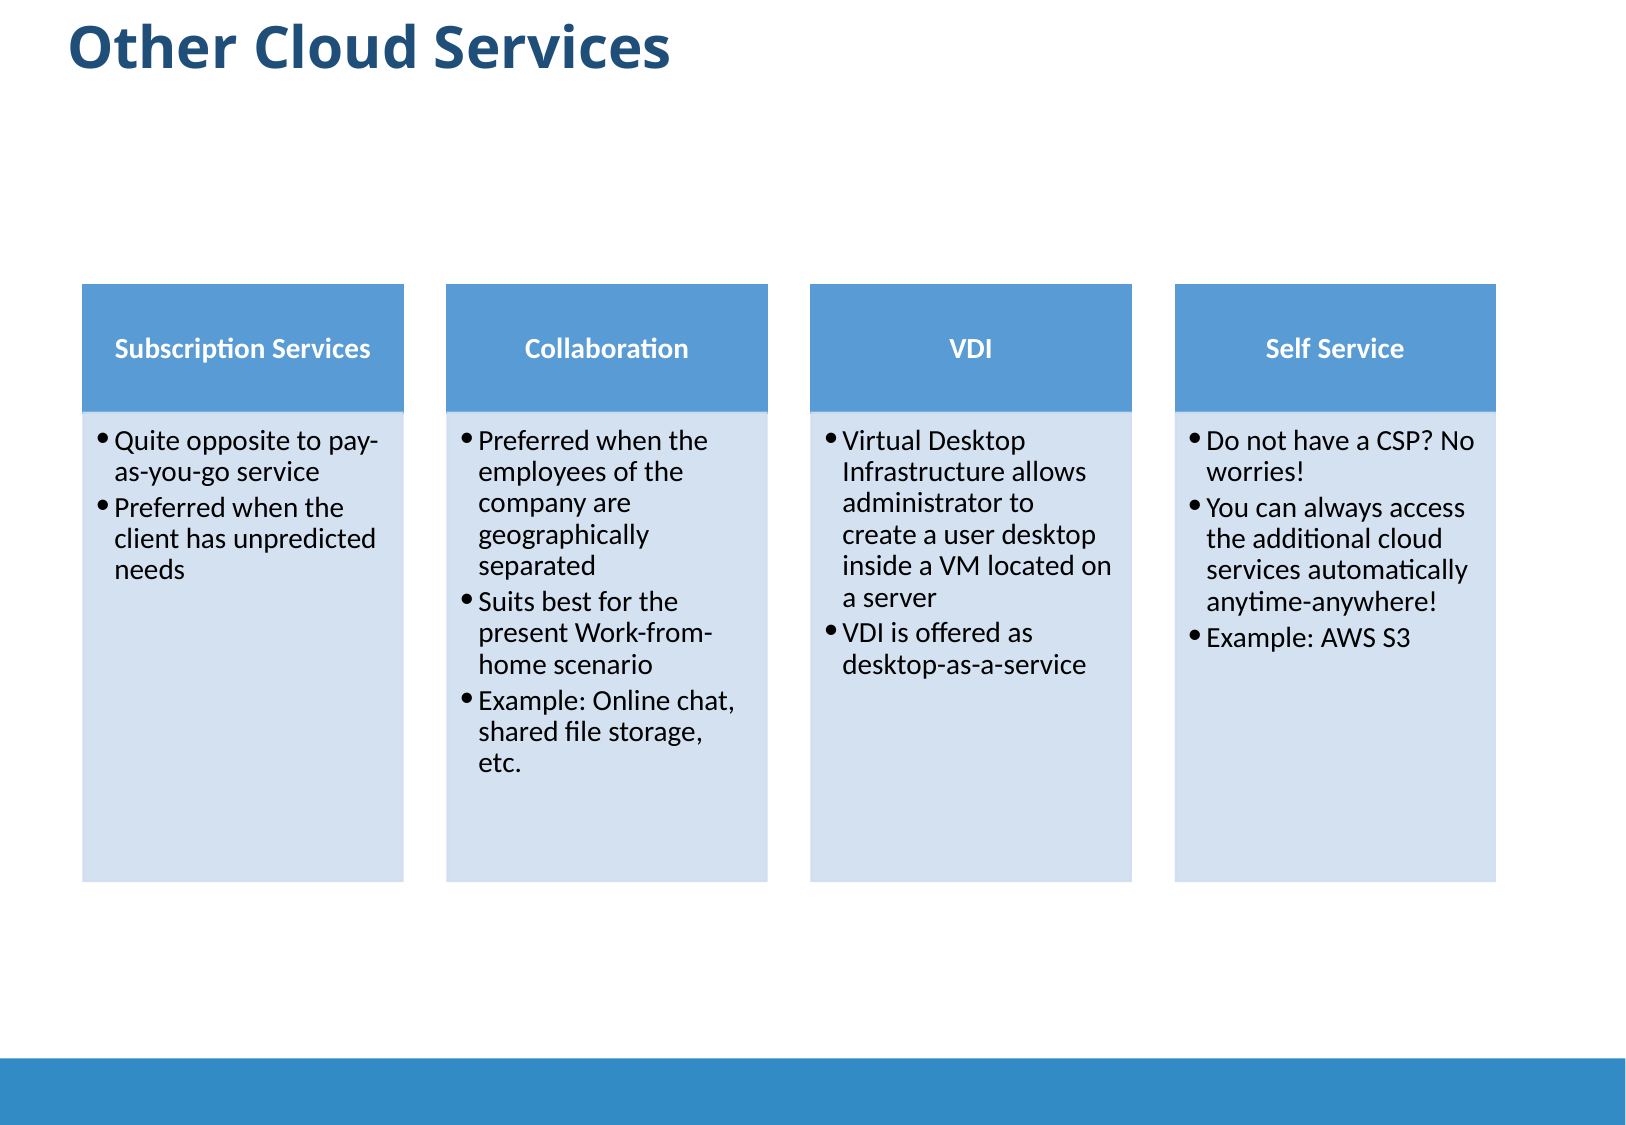

Other Cloud Services

Subscription Services

Collaboration

VDI

Self Service

Quite opposite to pay-as-you-go service
Preferred when the client has unpredicted needs

Preferred when the employees of the company are geographically separated
Suits best for the present Work-from-home scenario
Example: Online chat, shared file storage, etc.

Virtual Desktop Infrastructure allows administrator to create a user desktop inside a VM located on a server
VDI is offered as desktop-as-a-service

Do not have a CSP? No worries!
You can always access the additional cloud services automatically anytime-anywhere!
Example: AWS S3